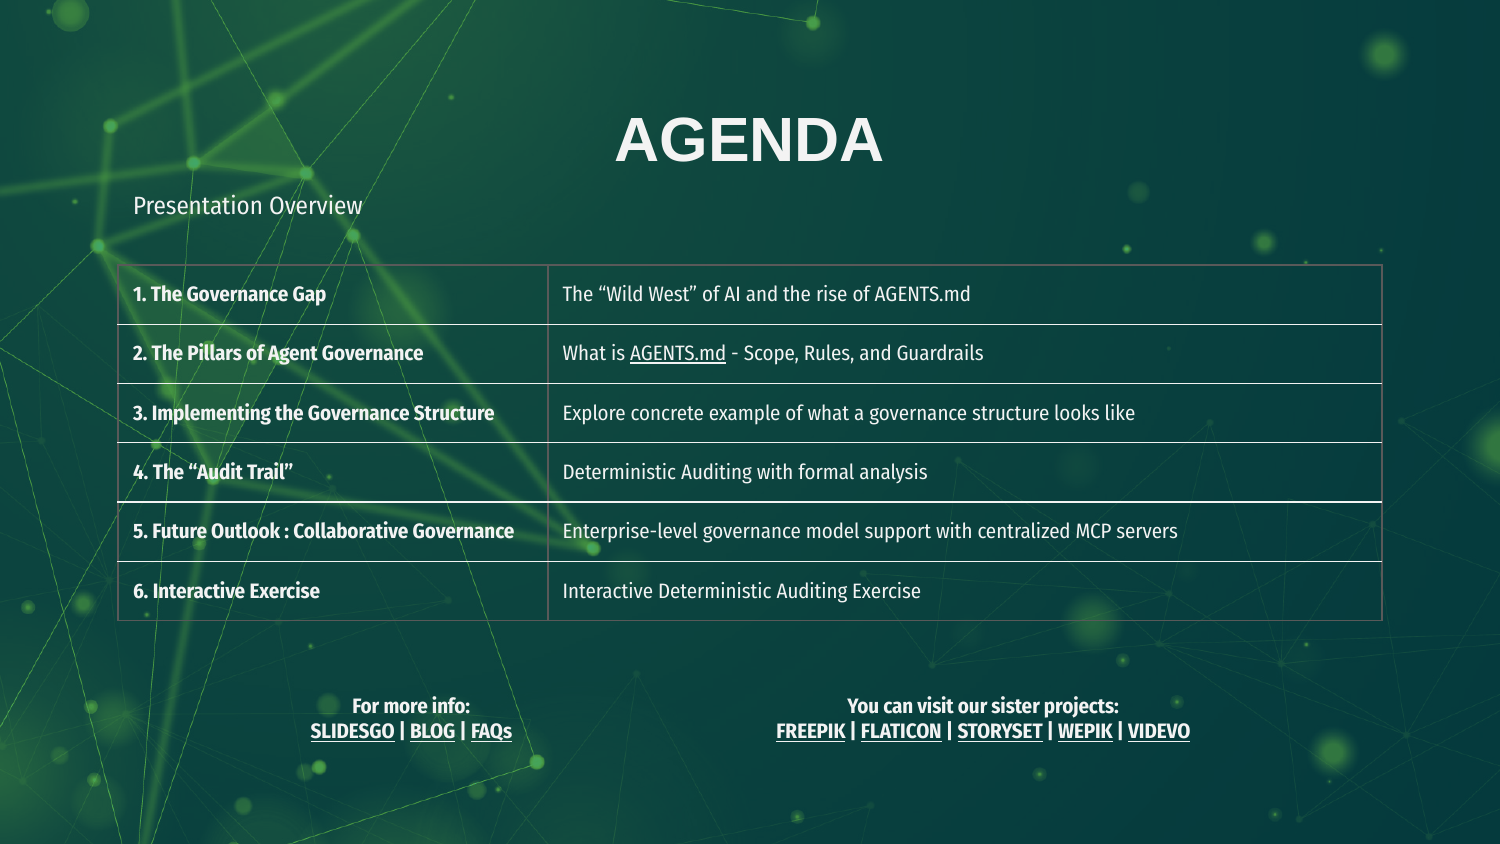

# AGENDA
Presentation Overview
| 1. The Governance Gap | The “Wild West” of AI and the rise of AGENTS.md |
| --- | --- |
| 2. The Pillars of Agent Governance | What is AGENTS.md - Scope, Rules, and Guardrails |
| 3. Implementing the Governance Structure | Explore concrete example of what a governance structure looks like |
| 4. The “Audit Trail” | Deterministic Auditing with formal analysis |
| 5. Future Outlook : Collaborative Governance | Enterprise-level governance model support with centralized MCP servers |
| 6. Interactive Exercise | Interactive Deterministic Auditing Exercise |
For more info:
SLIDESGO | BLOG | FAQs
You can visit our sister projects:
FREEPIK | FLATICON | STORYSET | WEPIK | VIDEVO